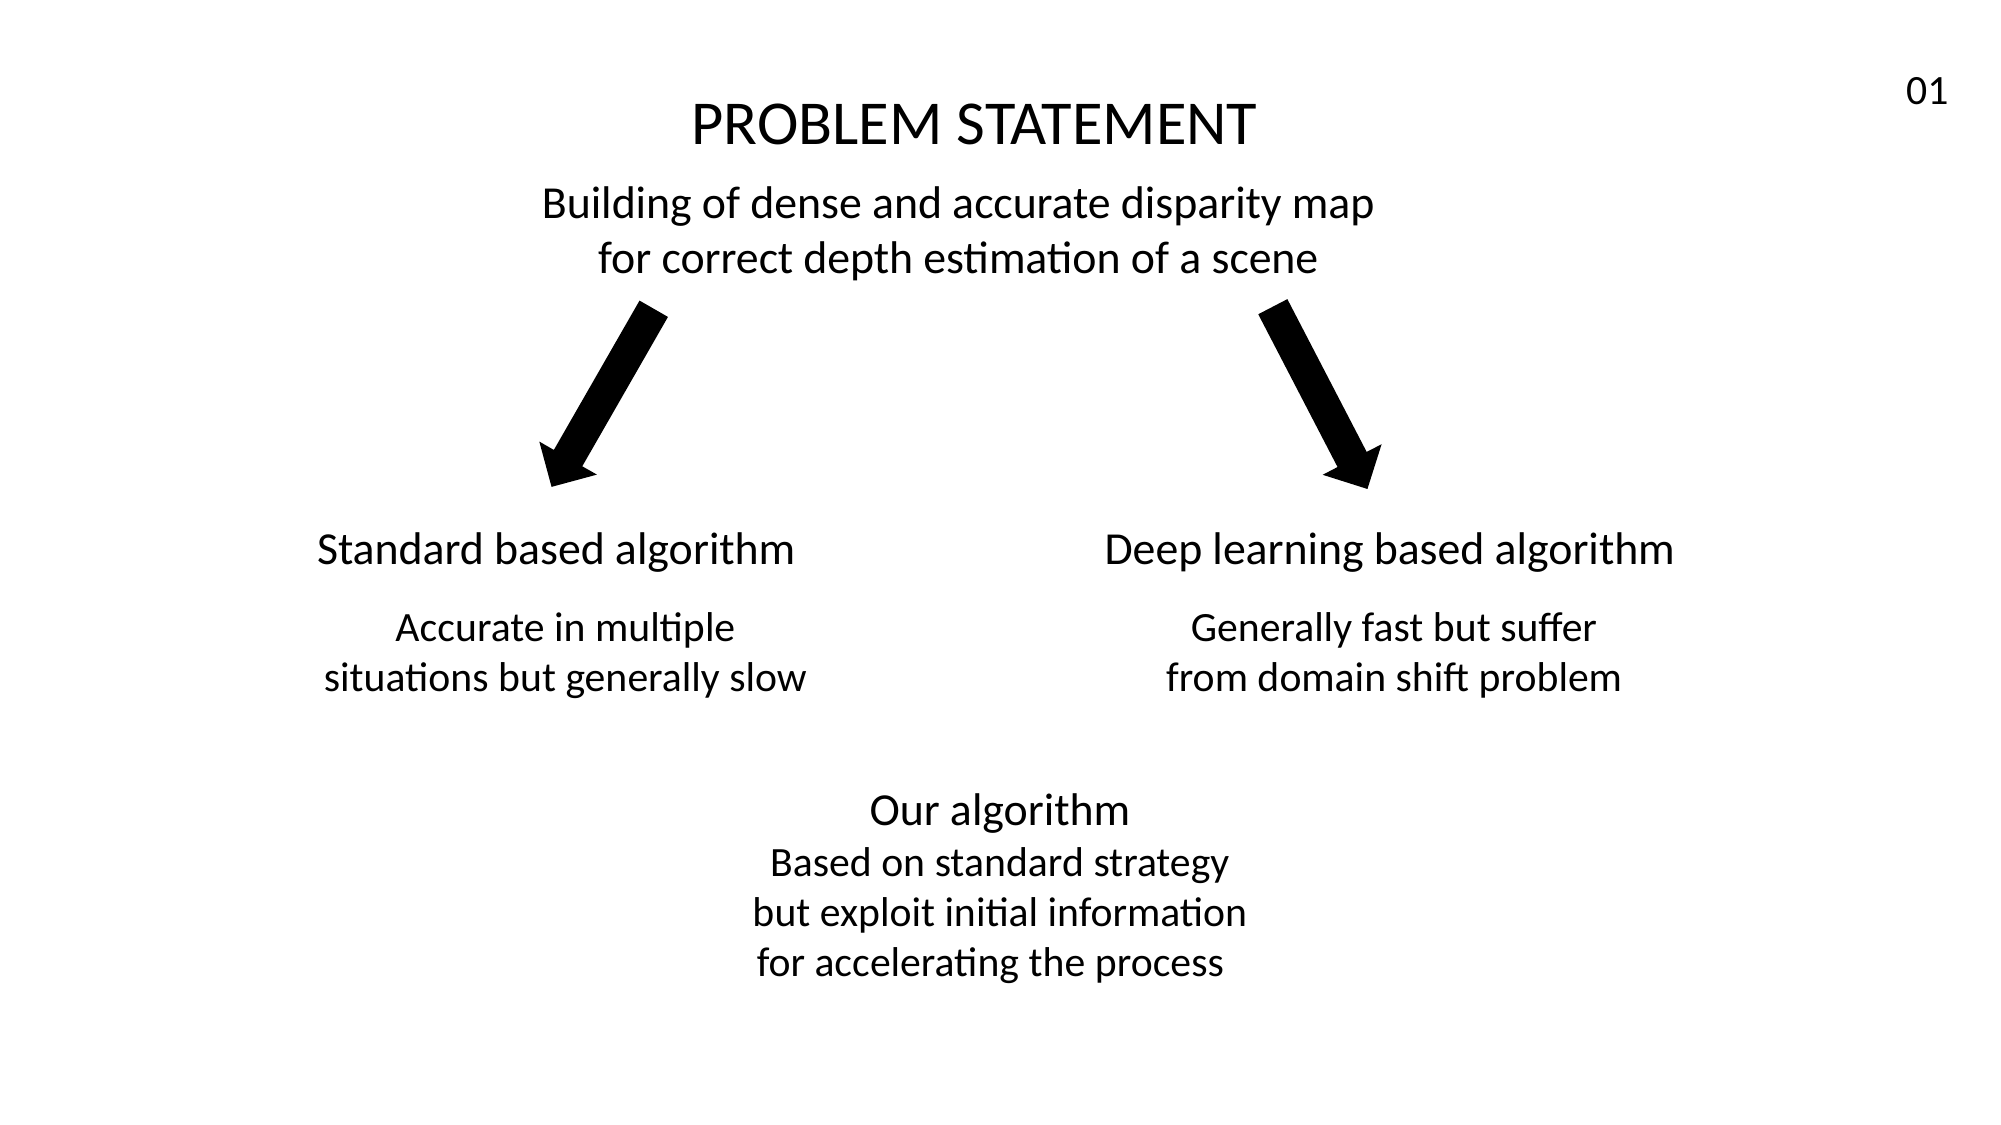

01
PROBLEM STATEMENT
Building of dense and accurate disparity map for correct depth estimation of a scene

Deep learning based algorithm
Standard based algorithm
Accurate in multiple situations but generally slow
Generally fast but suffer from domain shift problem
Our algorithm
Based on standard strategy but exploit initial information for accelerating the process